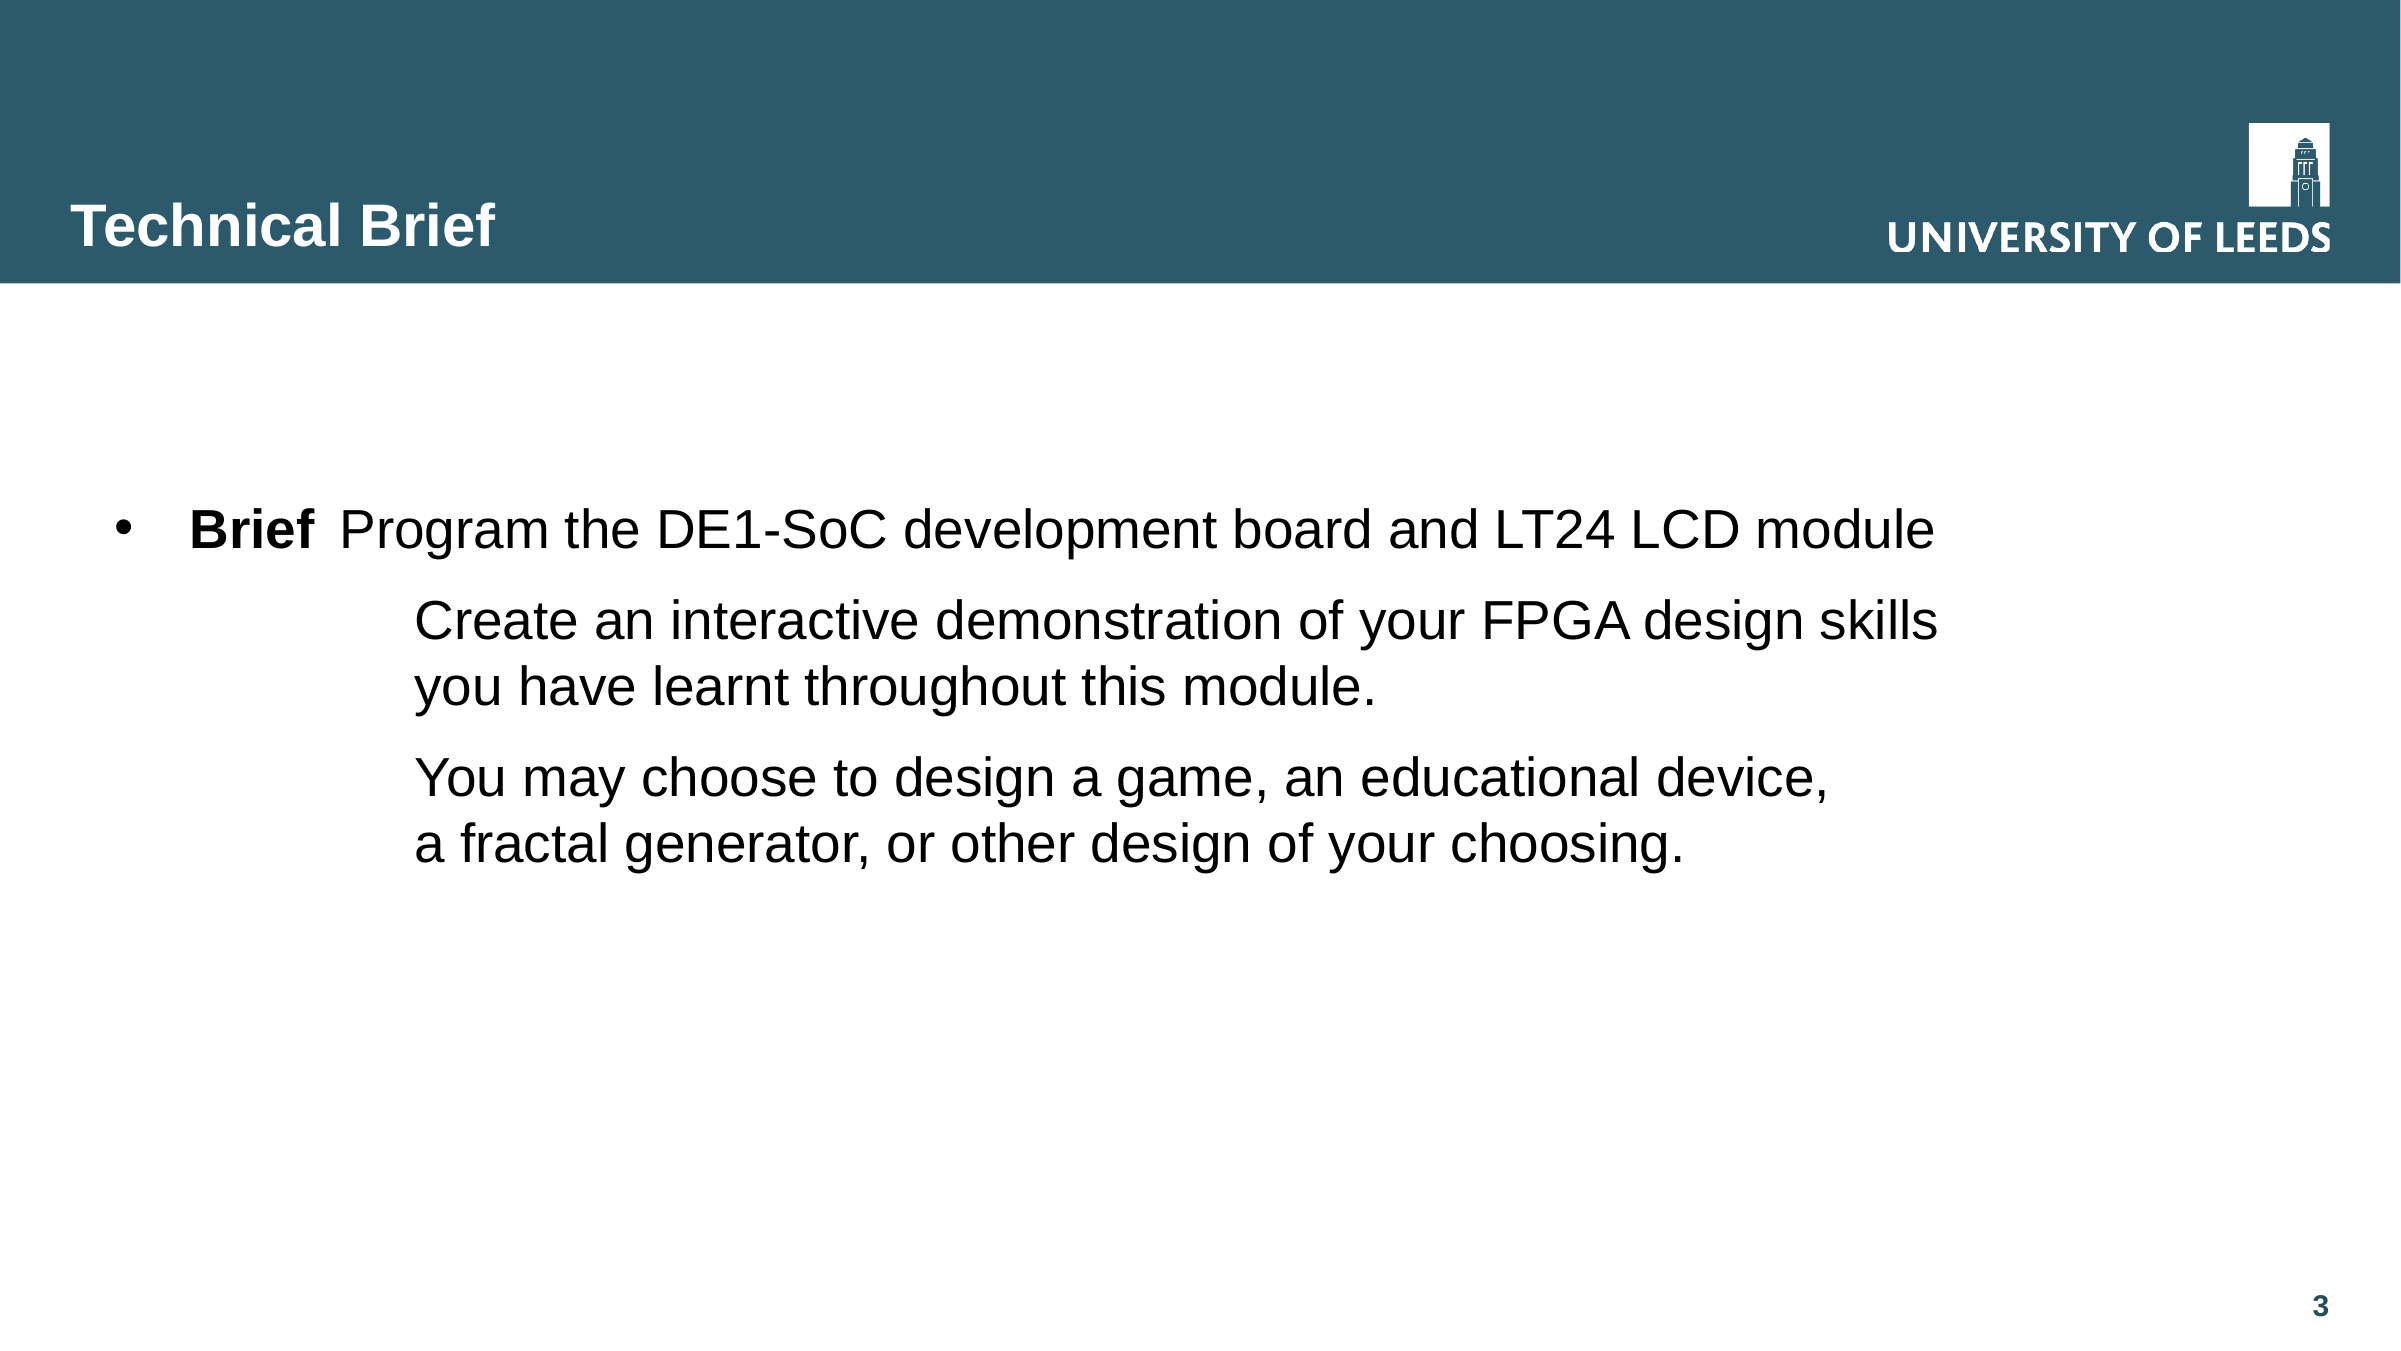

# Technical Brief
Brief	Program the DE1-SoC development board and LT24 LCD module
		Create an interactive demonstration of your FPGA design skills
		you have learnt throughout this module.
		You may choose to design a game, an educational device,
		a fractal generator, or other design of your choosing.